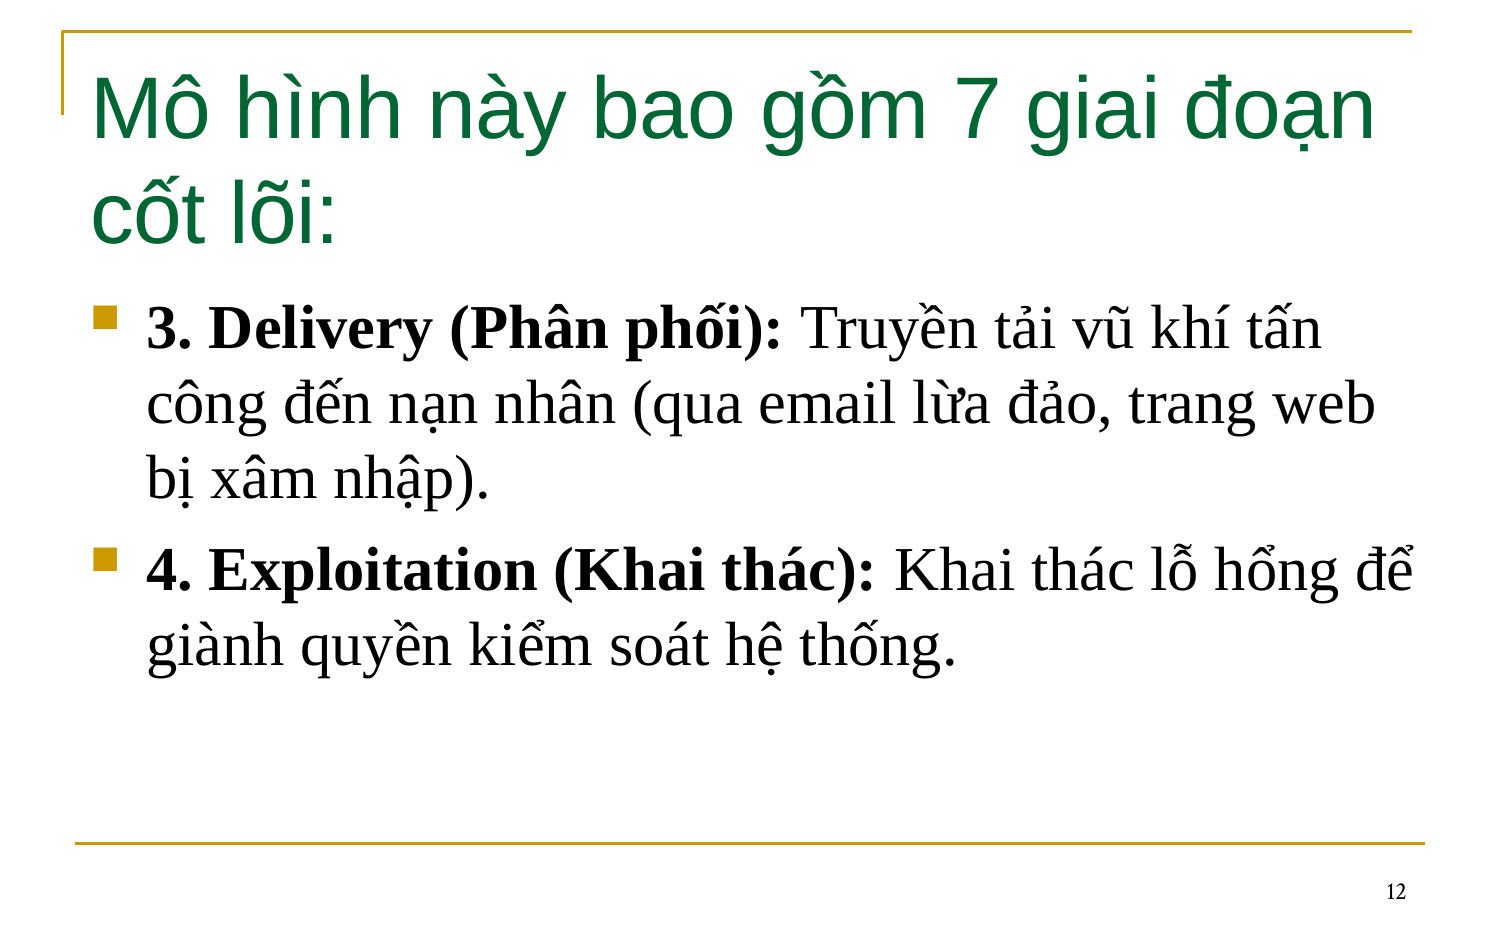

# Mô hình này bao gồm 7 giai đoạn cốt lõi:
3. Delivery (Phân phối): Truyền tải vũ khí tấn công đến nạn nhân (qua email lừa đảo, trang web bị xâm nhập).
4. Exploitation (Khai thác): Khai thác lỗ hổng để giành quyền kiểm soát hệ thống.

12